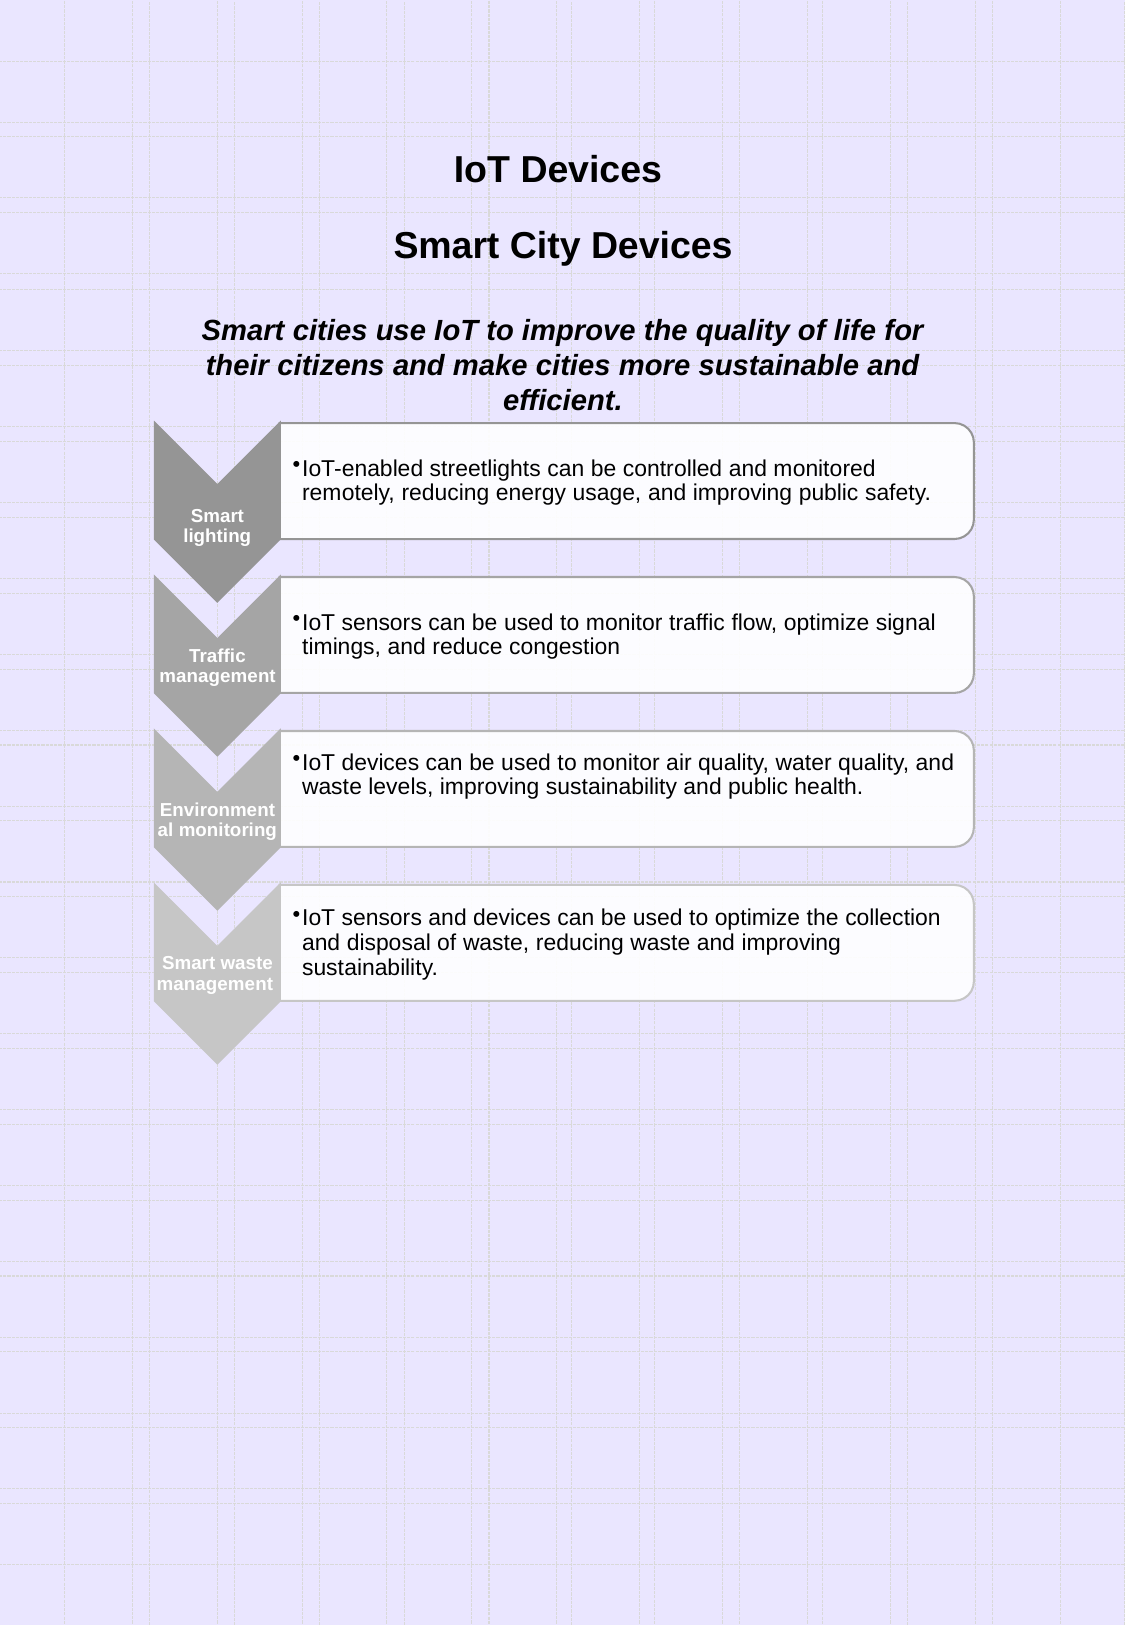

IoT Devices
Smart City Devices

Smart cities use IoT to improve the quality of life for their citizens and make cities more sustainable and efficient.

Smart lighting
IoT-enabled streetlights can be controlled and monitored remotely, reducing energy usage, and improving public safety.
Traffic management
IoT sensors can be used to monitor traffic flow, optimize signal timings, and reduce congestion
Environmental monitoring
IoT devices can be used to monitor air quality, water quality, and waste levels, improving sustainability and public health.
Smart waste management
IoT sensors and devices can be used to optimize the collection and disposal of waste, reducing waste and improving sustainability.